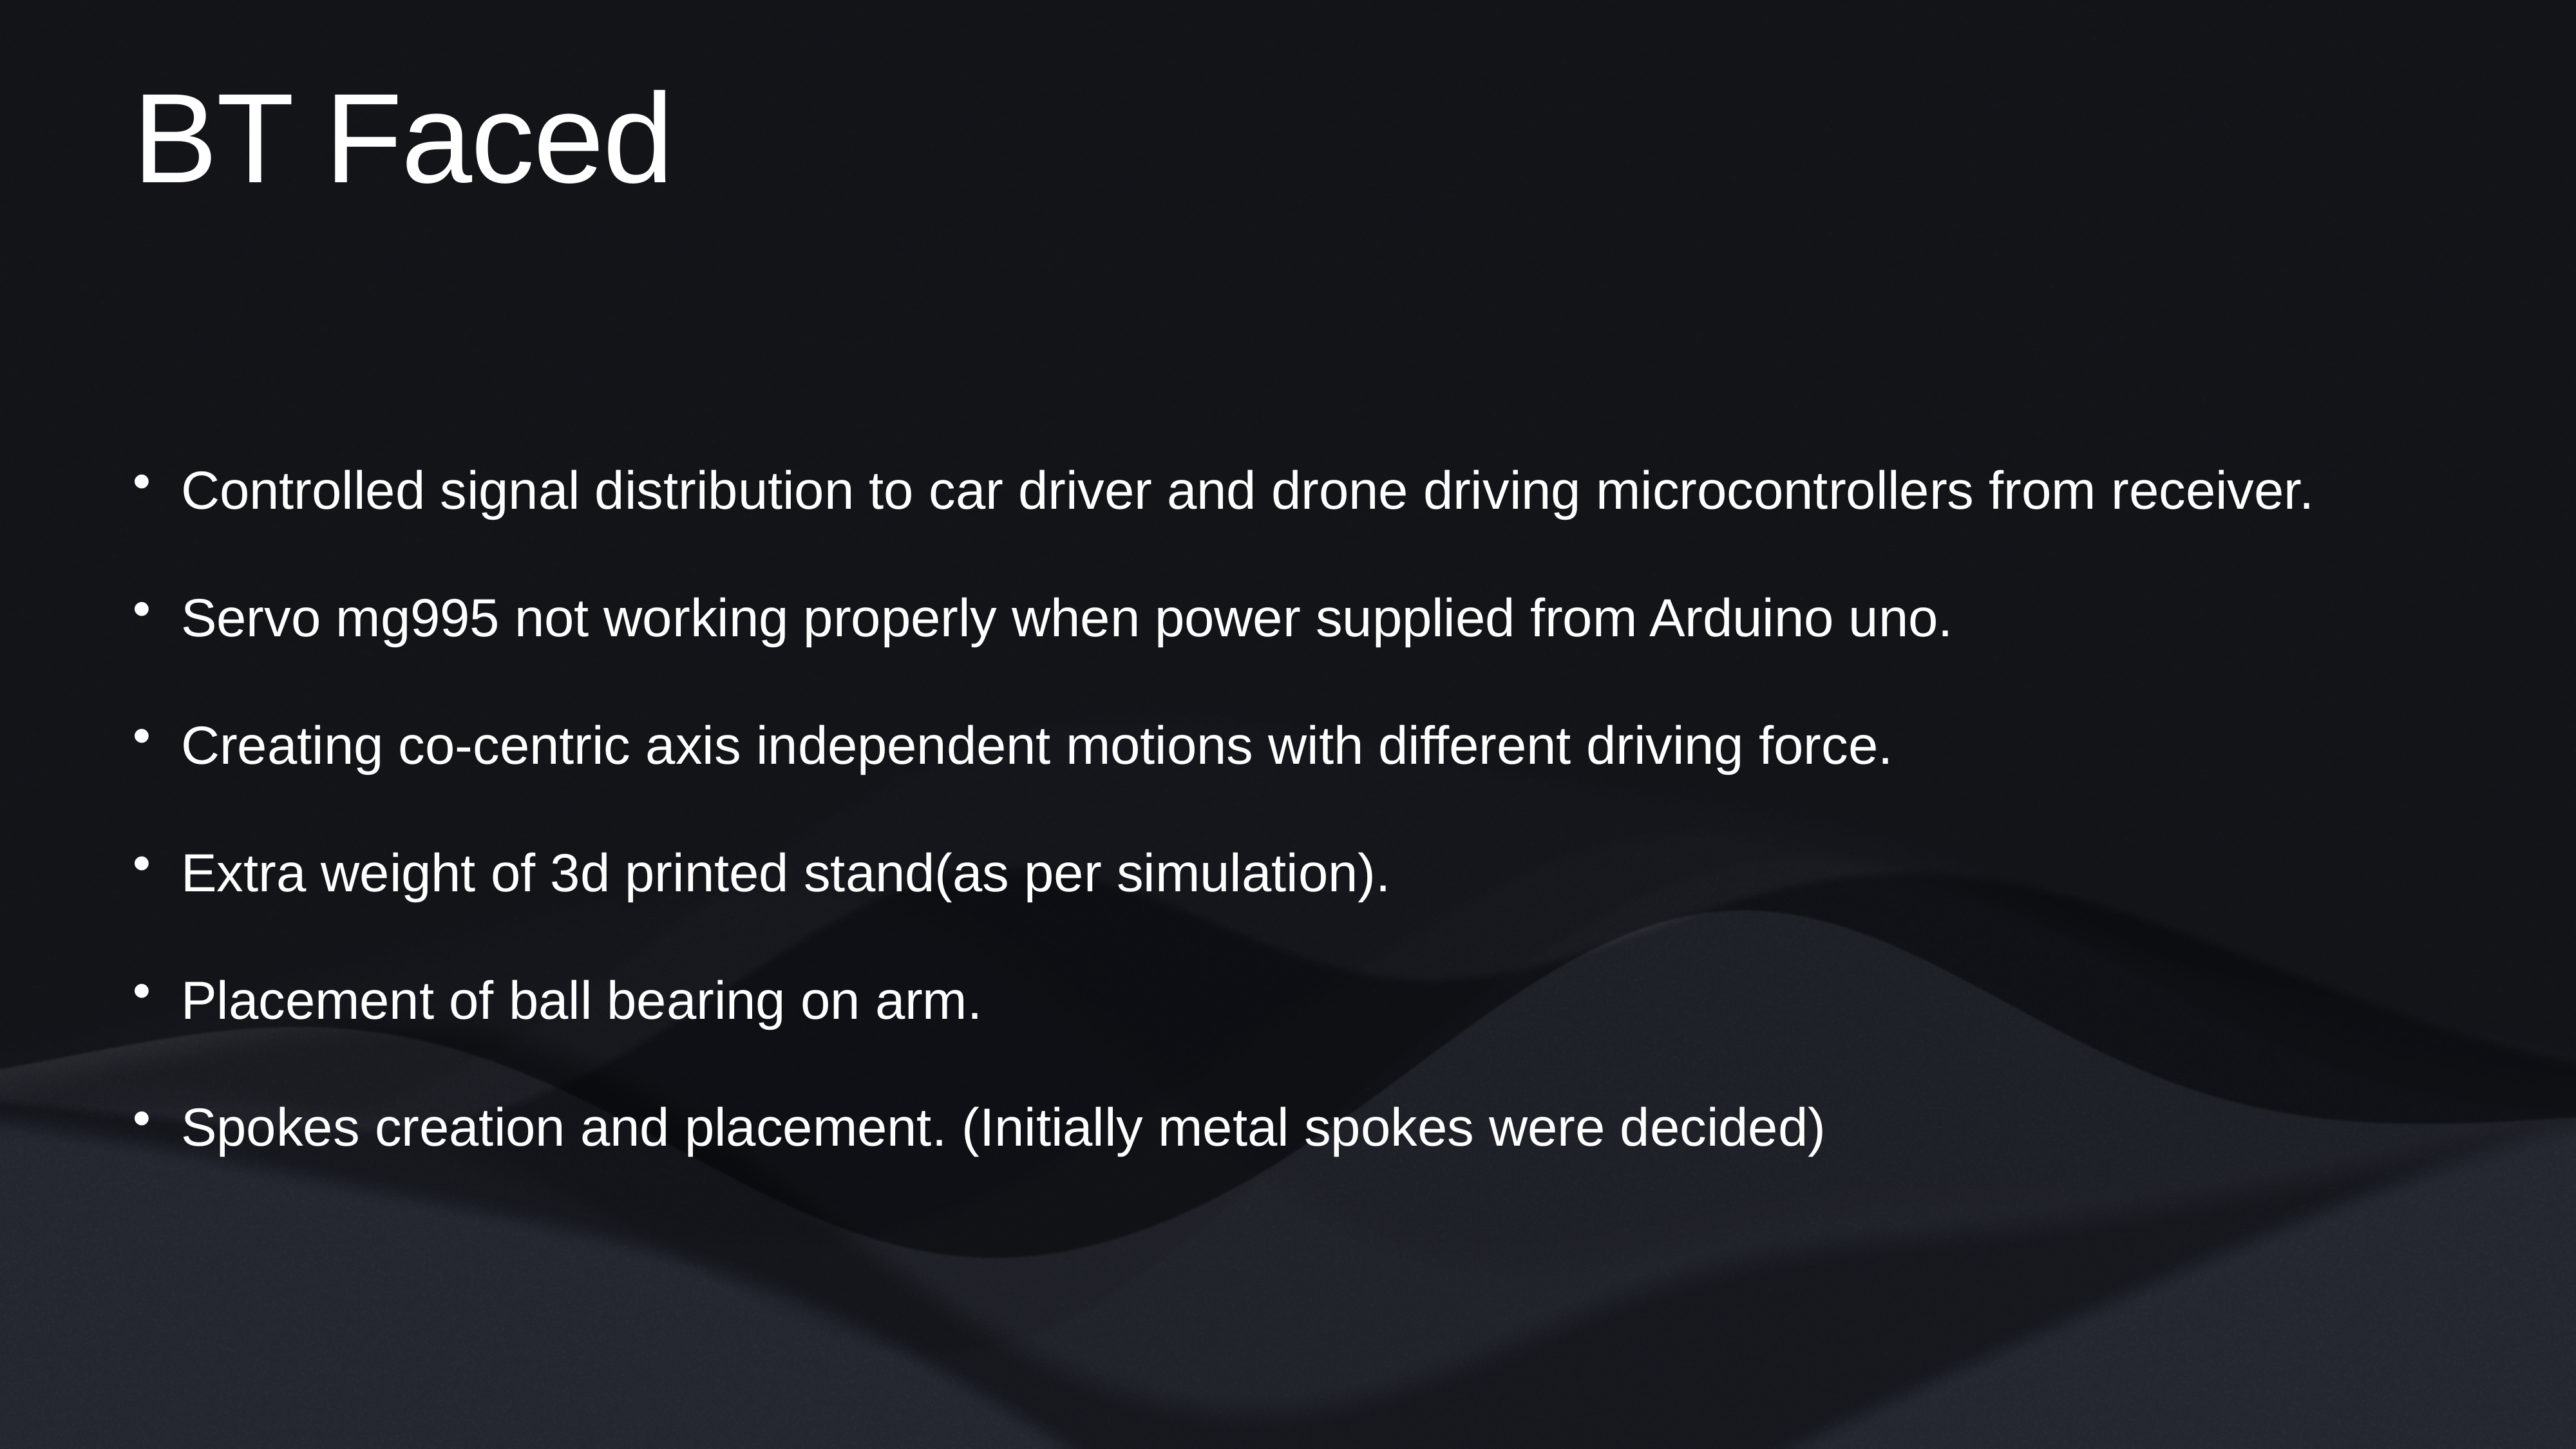

# BT Faced
Controlled signal distribution to car driver and drone driving microcontrollers from receiver.
Servo mg995 not working properly when power supplied from Arduino uno.
Creating co-centric axis independent motions with different driving force.
Extra weight of 3d printed stand(as per simulation).
Placement of ball bearing on arm.
Spokes creation and placement. (Initially metal spokes were decided)